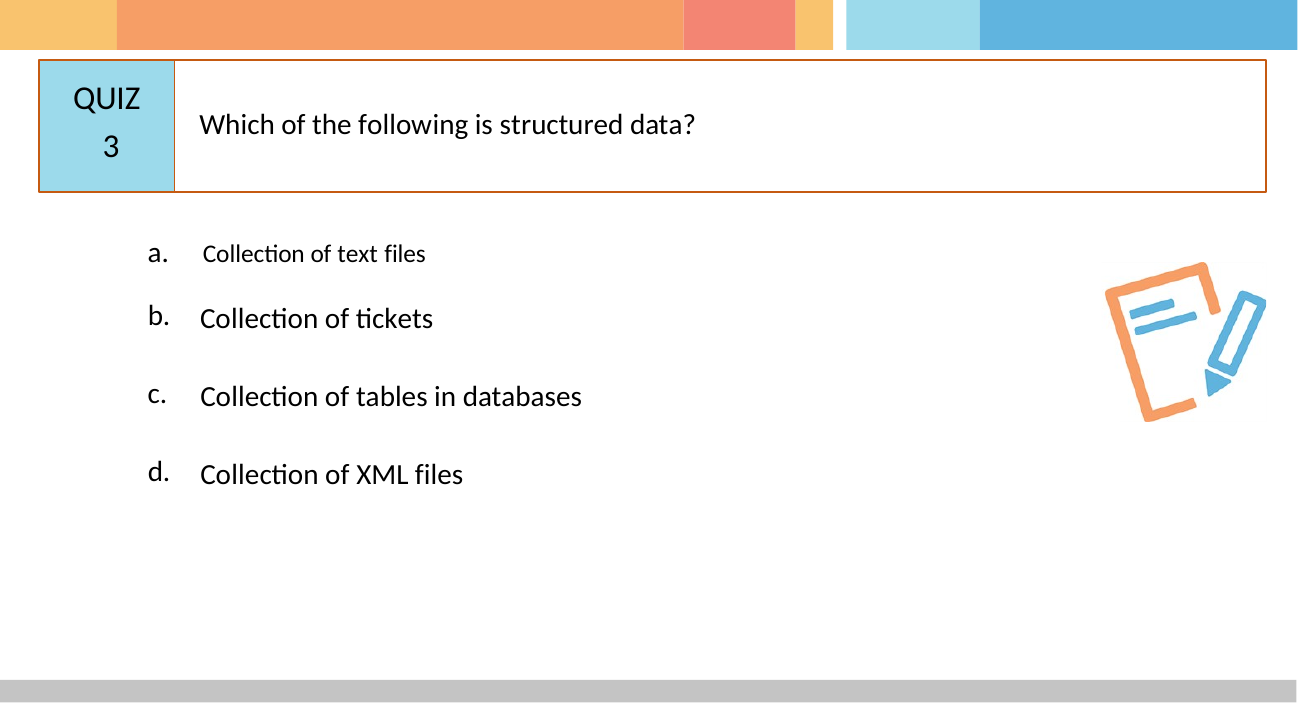

# QUIZ 3
Which of the following is structured data?
a.	Collection of text files

b.
Collection of tickets
c.
Collection of tables in databases
d.
Collection of XML files